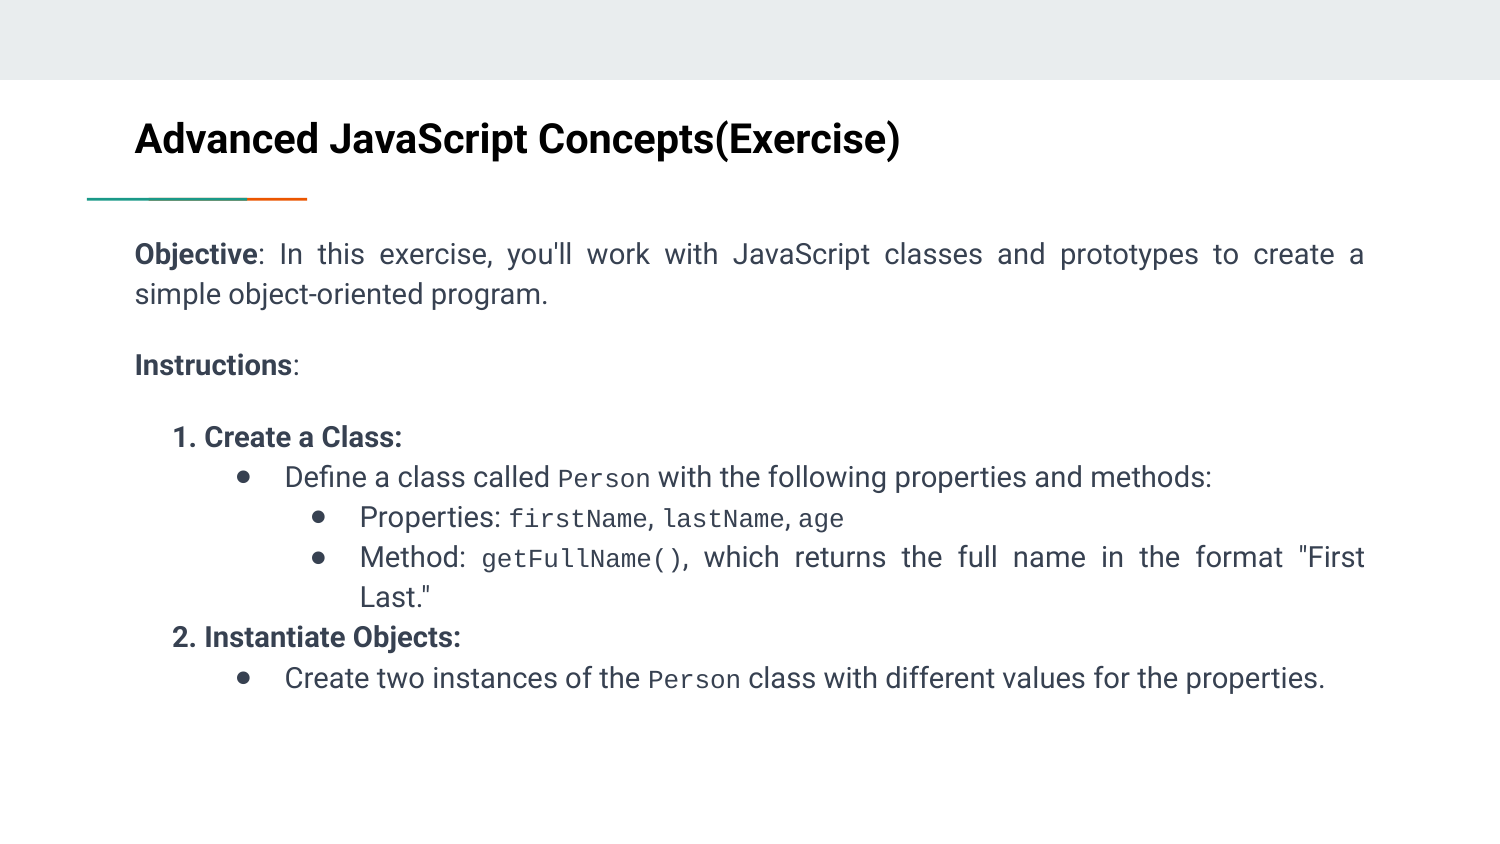

# Advanced JavaScript Concepts(Exercise)

Objective: In this exercise, you'll work with JavaScript classes and prototypes to create a simple object-oriented program.
Instructions:
1. Create a Class:
Define a class called Person with the following properties and methods:
Properties: firstName, lastName, age
Method: getFullName(), which returns the full name in the format "First Last."
2. Instantiate Objects:
Create two instances of the Person class with different values for the properties.